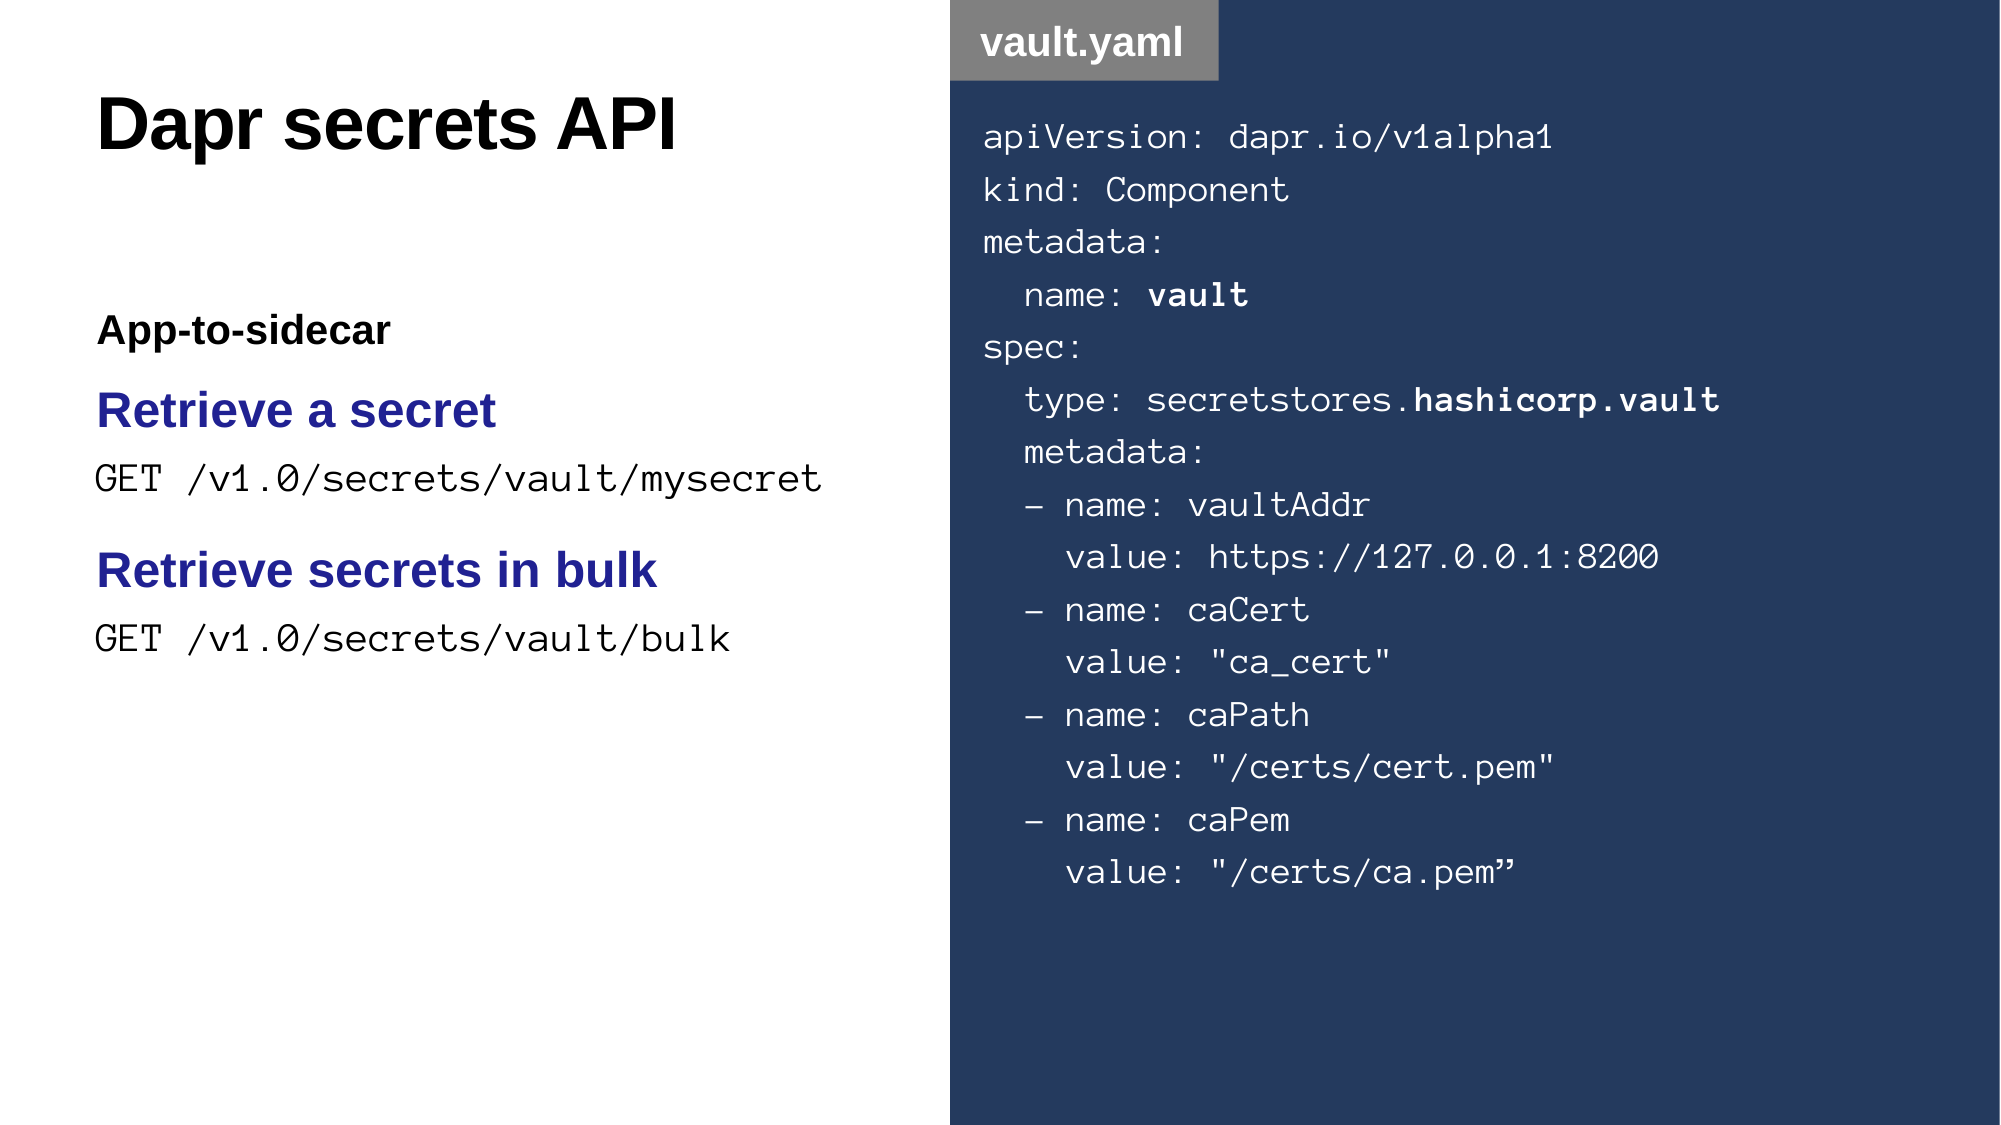

vault.yaml
# Dapr secrets API
apiVersion: dapr.io/v1alpha1
kind: Component
metadata:
  name: vault
spec:
  type: secretstores.hashicorp.vault
  metadata:
  - name: vaultAddr
    value: https://127.0.0.1:8200
  - name: caCert
    value: "ca_cert"
  - name: caPath
    value: "/certs/cert.pem"
  - name: caPem
    value: "/certs/ca.pem”
App-to-sidecar
Retrieve a secret
GET /v1.0/secrets/vault/mysecret
Retrieve secrets in bulk
GET /v1.0/secrets/vault/bulk